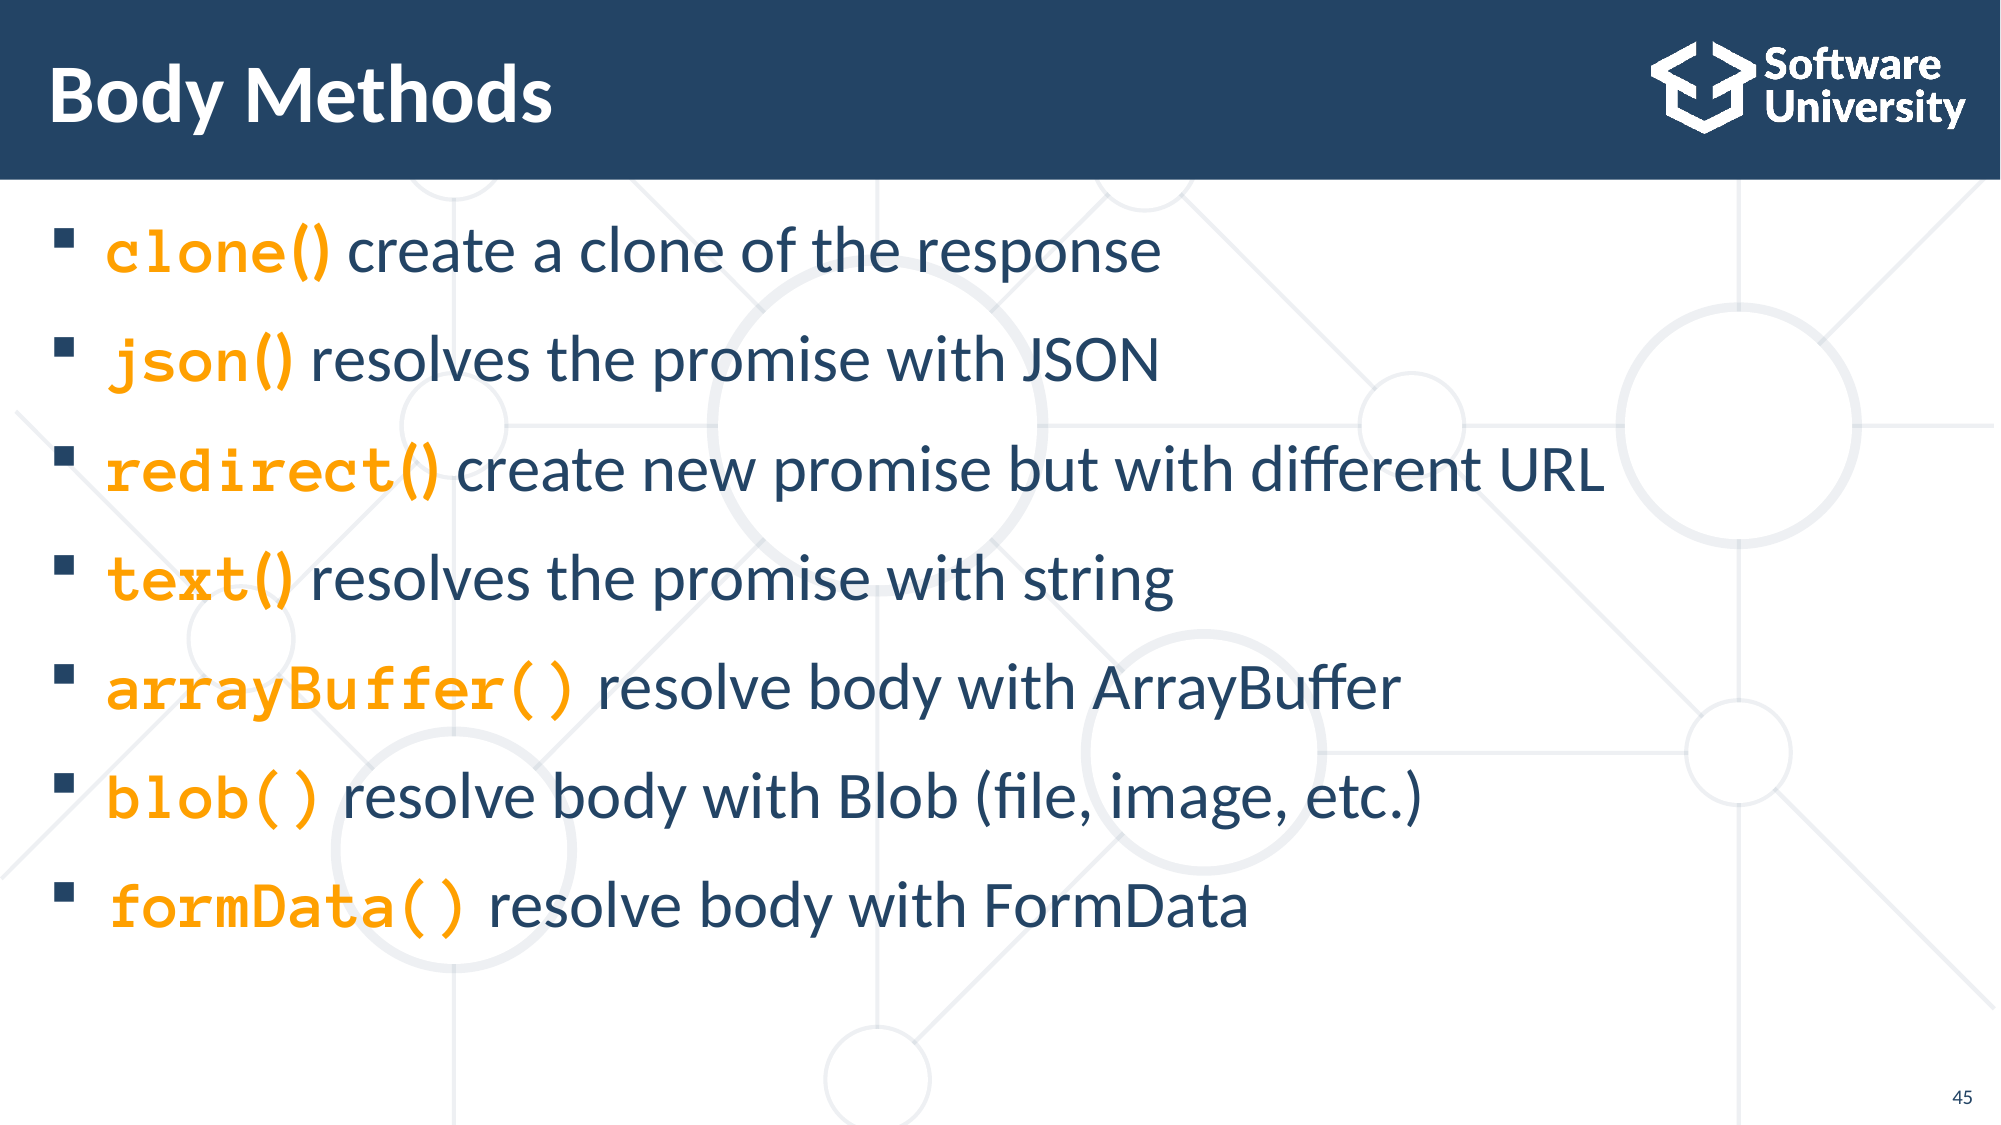

# Body Methods
clone() create a clone of the response
json() resolves the promise with JSON
redirect() create new promise but with different URL
text() resolves the promise with string
arrayBuffer() resolve body with ArrayBuffer
blob() resolve body with Blob (file, image, etc.)
formData() resolve body with FormData
45